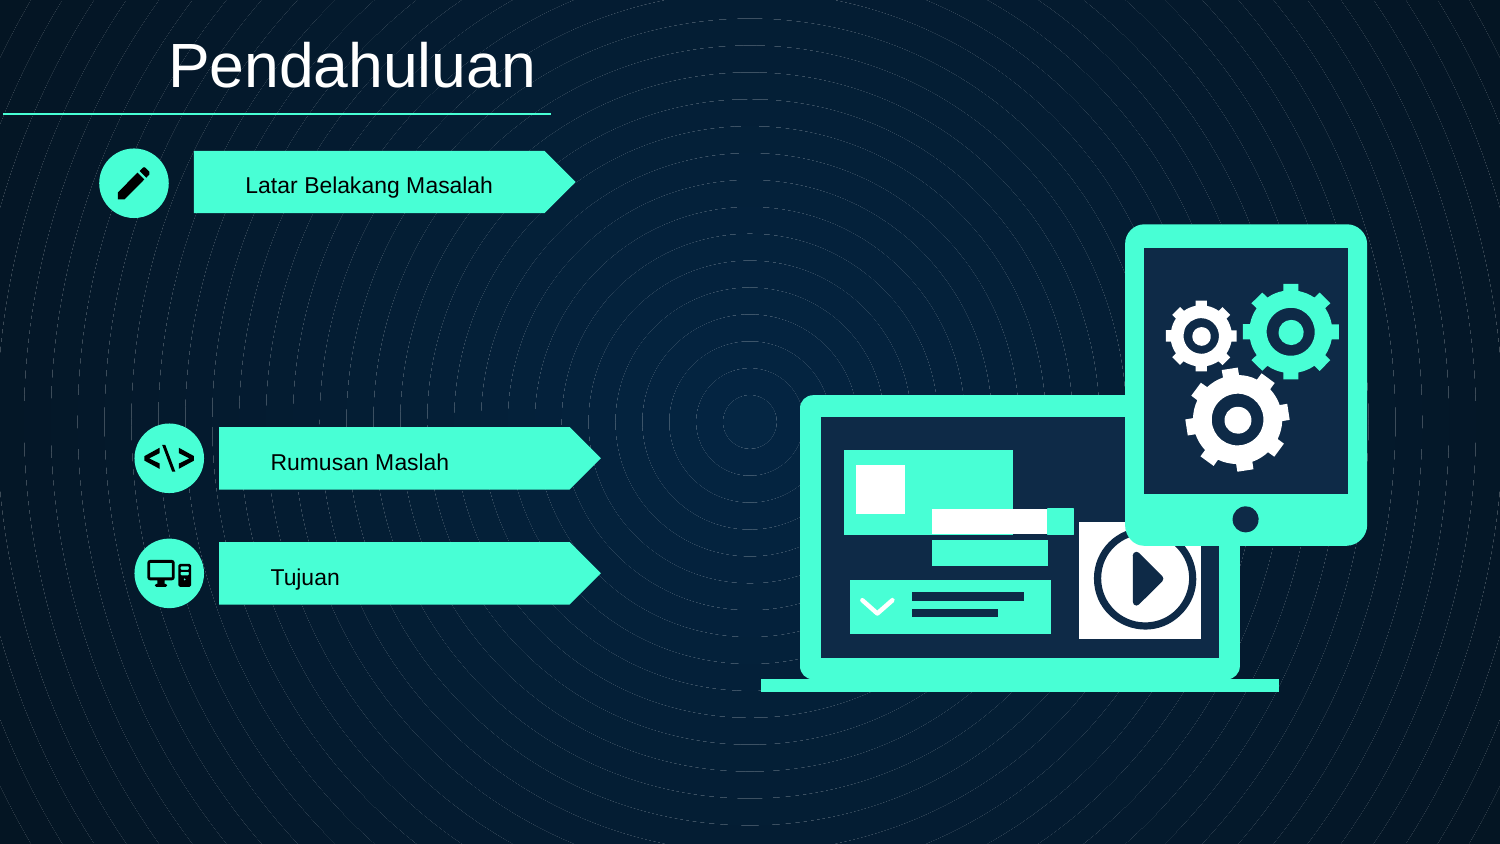

Pendahuluan

# Latar Belakang Masalah

Rumusan Maslah

Tujuan